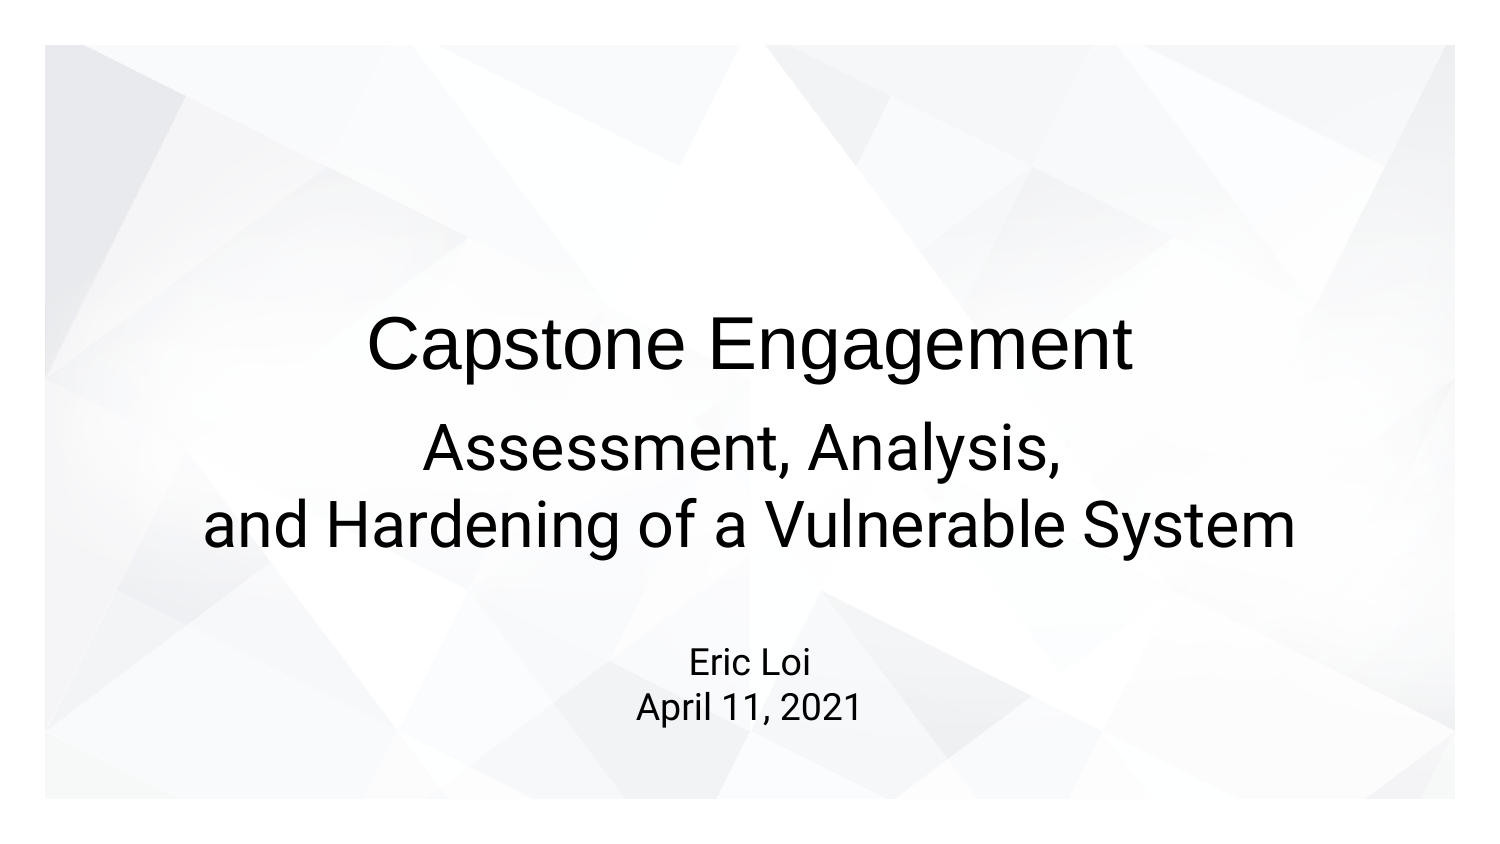

# Capstone Engagement
Assessment, Analysis,
and Hardening of a Vulnerable System
Eric Loi
April 11, 2021